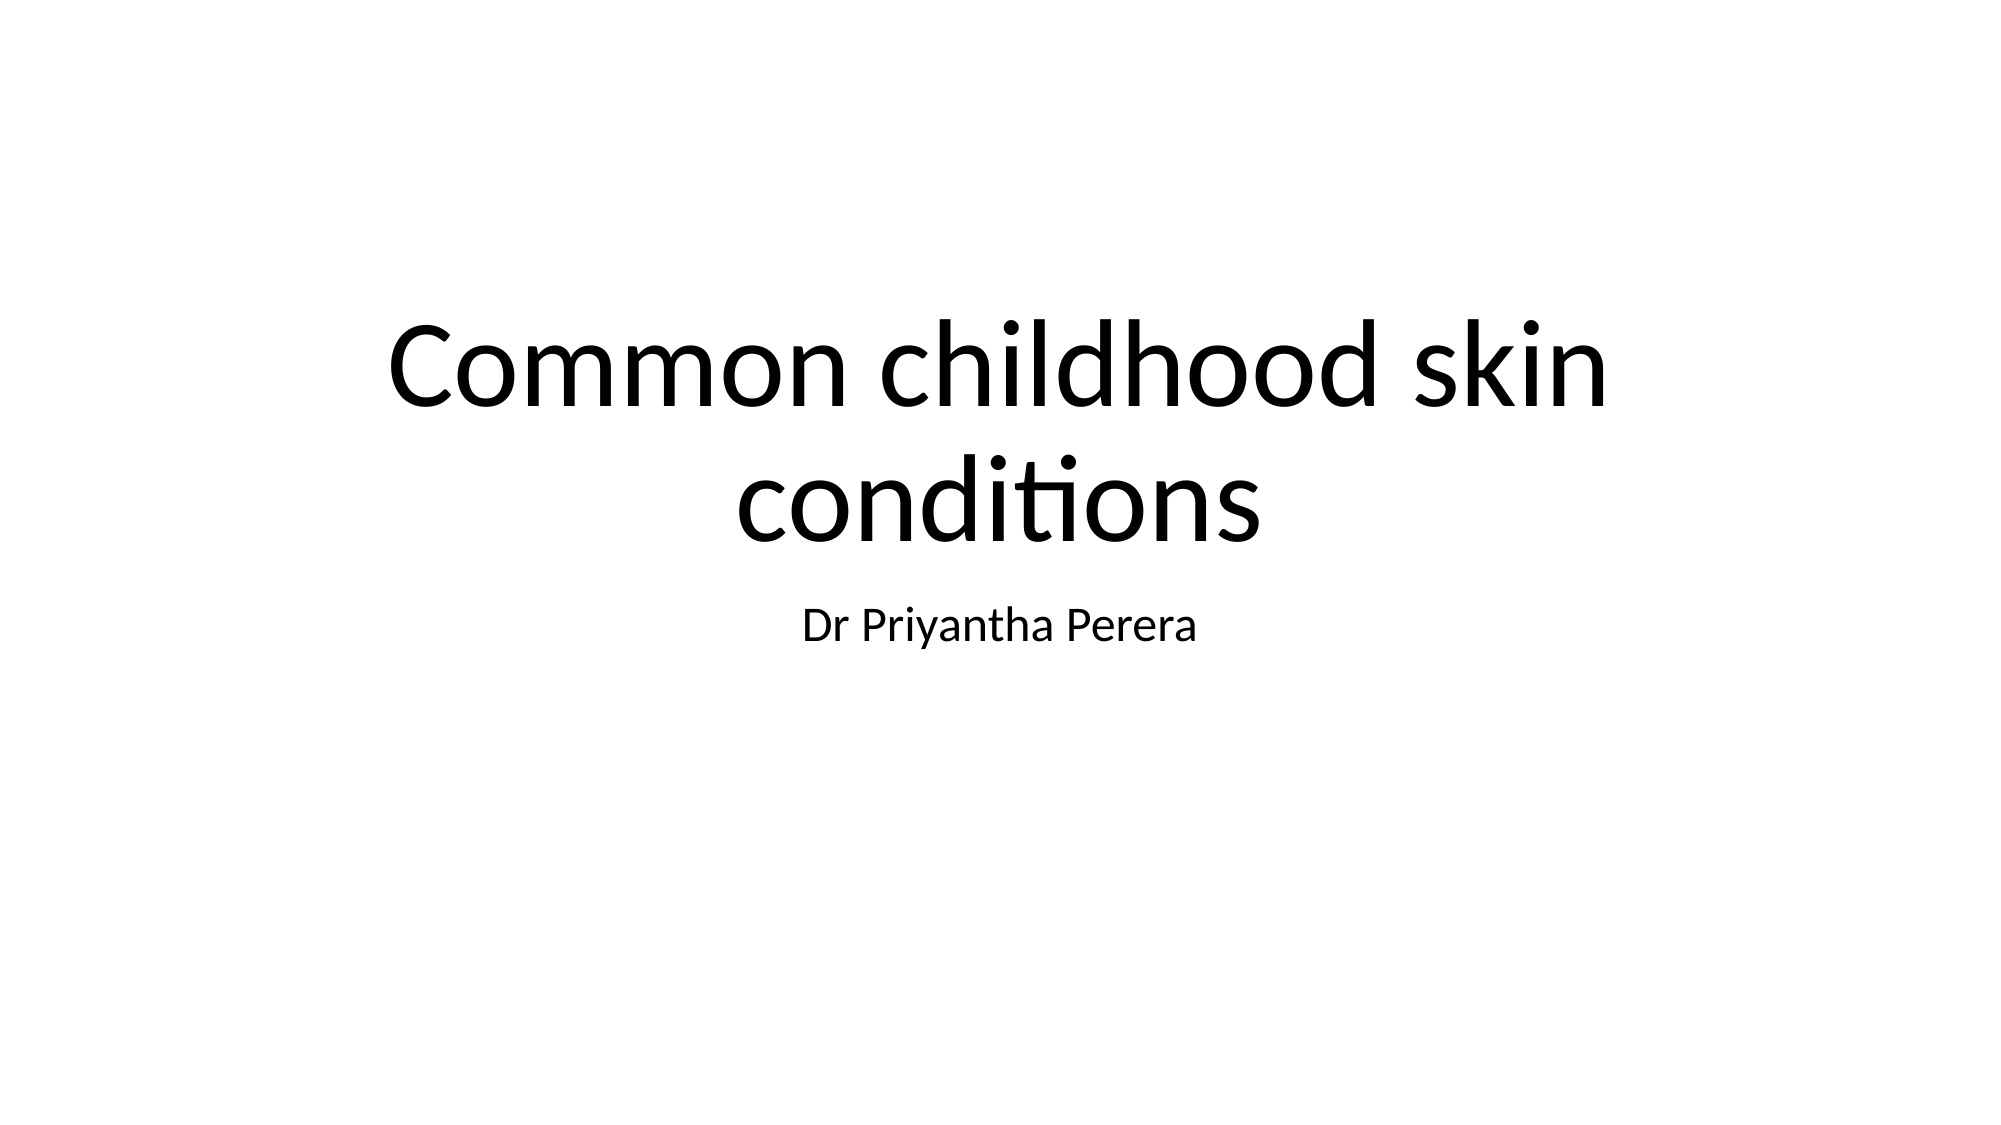

# Common childhood skin conditions
Dr Priyantha Perera